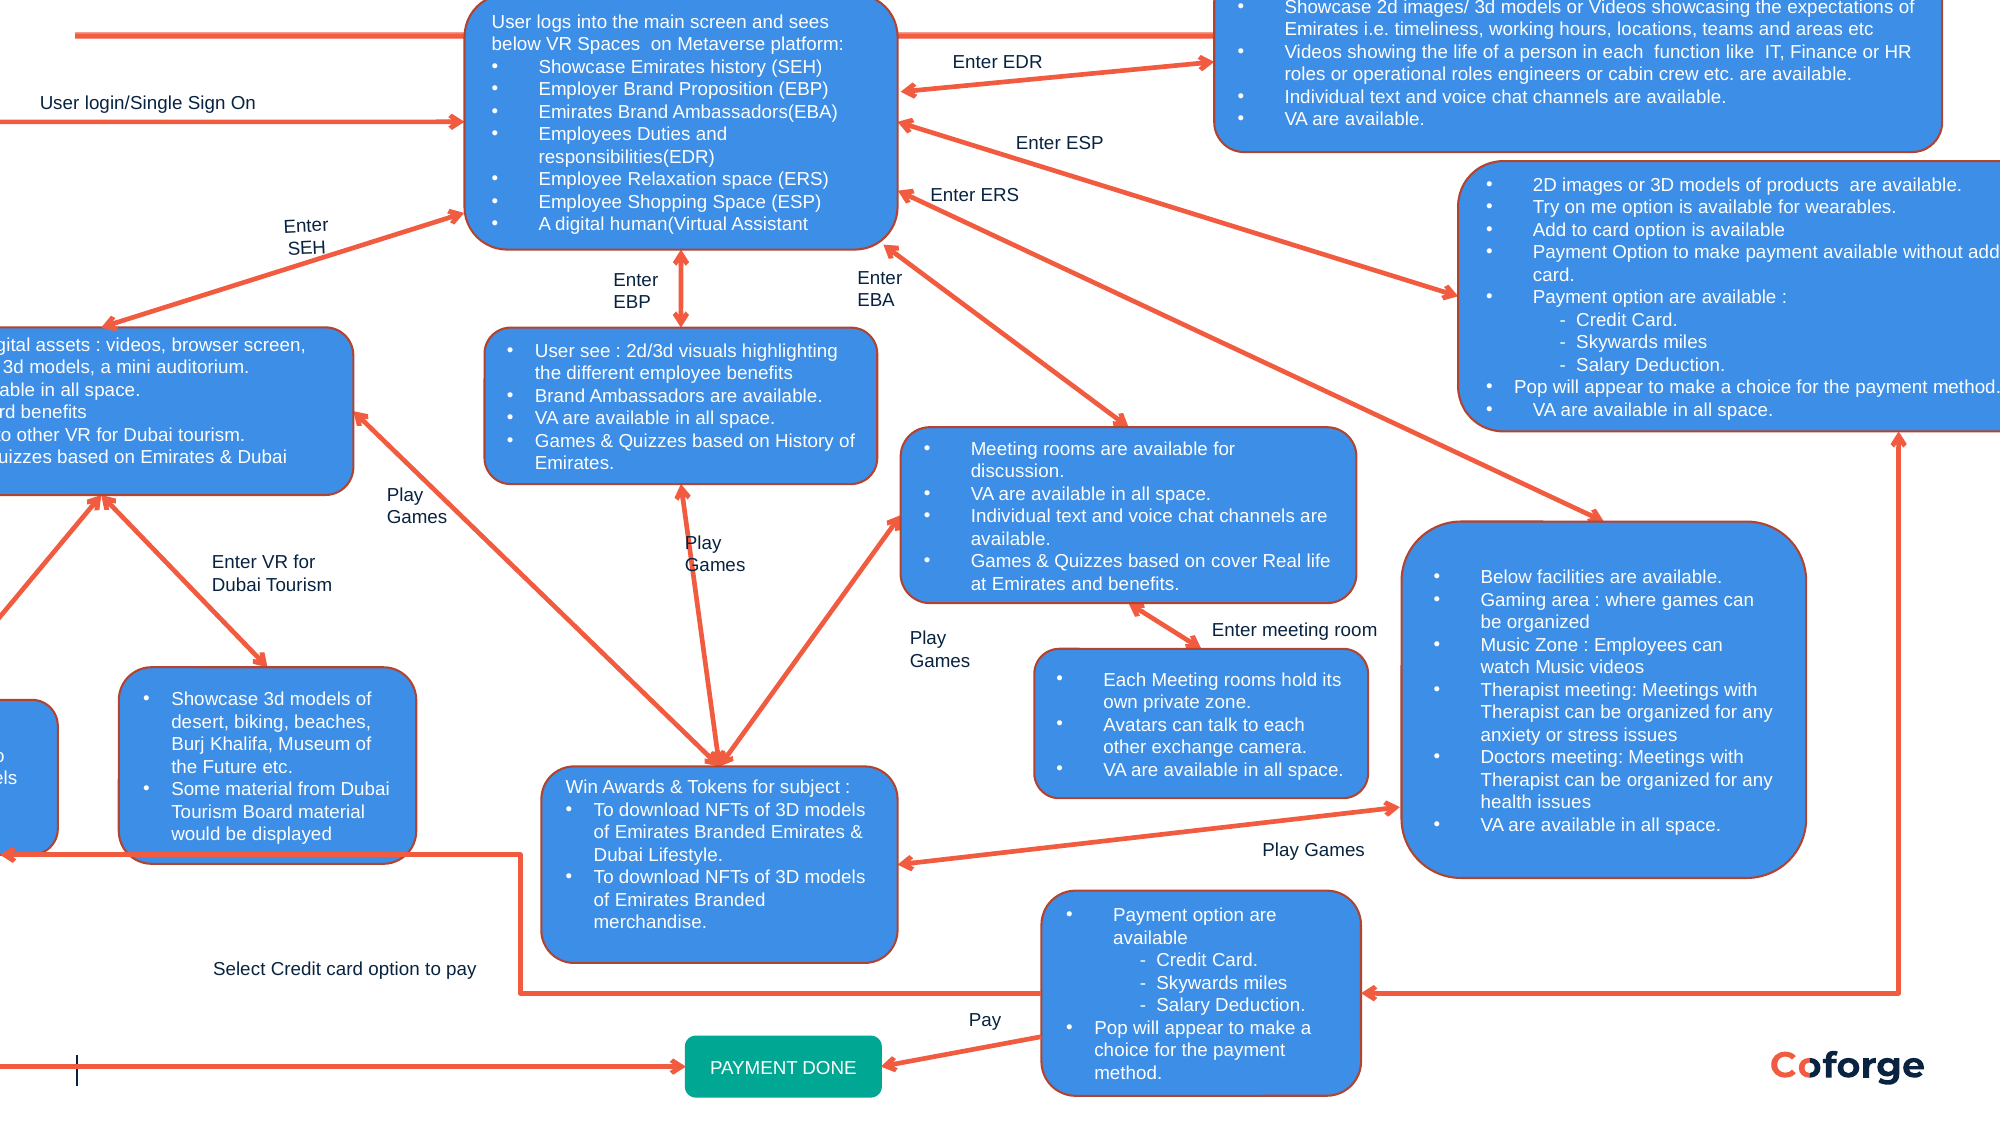

Showcase 2d images/ 3d models or Videos showcasing the expectations of Emirates i.e. timeliness, working hours, locations, teams and areas etc
Videos showing the life of a person in each  function like  IT, Finance or HR roles or operational roles engineers or cabin crew etc. are available.
Individual text and voice chat channels are available.
VA are available.
User logs into the main screen and sees below VR Spaces  on Metaverse platform:
Showcase Emirates history (SEH)
Employer Brand Proposition (EBP)
Emirates Brand Ambassadors(EBA)
Employees Duties and responsibilities(EDR)
Employee Relaxation space (ERS)
Employee Shopping Space (ESP)
A digital human(Virtual Assistant
Enter EDR
User login/Single Sign On
START

Enter ESP
2D images or 3D models of products  are available.
Try on me option is available for wearables.
Add to card option is available
Payment Option to make payment available without adding to card.
Payment option are available :
              -  Credit Card.
              -  Skywards miles
              -  Salary Deduction.
Pop will appear to make a choice for the payment method.
VA are available in all space.
Enter ERS
Enter SEH
Enter EBA
Enter EBP
User see digital assets : videos, browser screen, 2d images , 3d models, a mini auditorium.
VA are available in all space.
Platinum card benefits
Entry point to other VR for Dubai tourism.
Games & Quizzes based on Emirates & Dubai Lifes
User see : 2d/3d visuals highlighting the different employee benefits
Brand Ambassadors are available.
VA are available in all space.
Games & Quizzes based on History of Emirates.

Meeting rooms are available for discussion.
VA are available in all space.
Individual text and voice chat channels are available.
Games & Quizzes based on cover Real life at Emirates and benefits.

Play    Games
Below facilities are available.
Gaming area : where games can be organized
Music Zone : Employees can watch Music videos
Therapist meeting: Meetings with Therapist can be organized for any anxiety or stress issues
Doctors meeting: Meetings with Therapist can be organized for any health issues
VA are available in all space.
Play    Games
Enter VR for Dubai Tourism
Card offered
Enter meeting room
Play    Games

Each Meeting rooms hold its own private zone.
Avatars can talk to each other exchange camera.
VA are available in all space.

Showcase 3d models of desert, biking, beaches, Burj Khalifa, Museum of the Future etc.
Some material from Dubai Tourism Board material would be displayed
View and use the benefits of card to  different 3D models of hotels, resorts, beach clubs etc.
Win Awards & Tokens for subject :
To download NFTs of 3D models of Emirates Branded Emirates & Dubai Lifestyle.
To download NFTs of 3D models of Emirates Branded merchandise.

Play Games
Payment option are available
              -  Credit Card.
              -  Skywards miles
              -  Salary Deduction.
Pop will appear to make a choice for the payment method.
Pay
Select Credit card option to pay
Pay
PAYMENT DONE